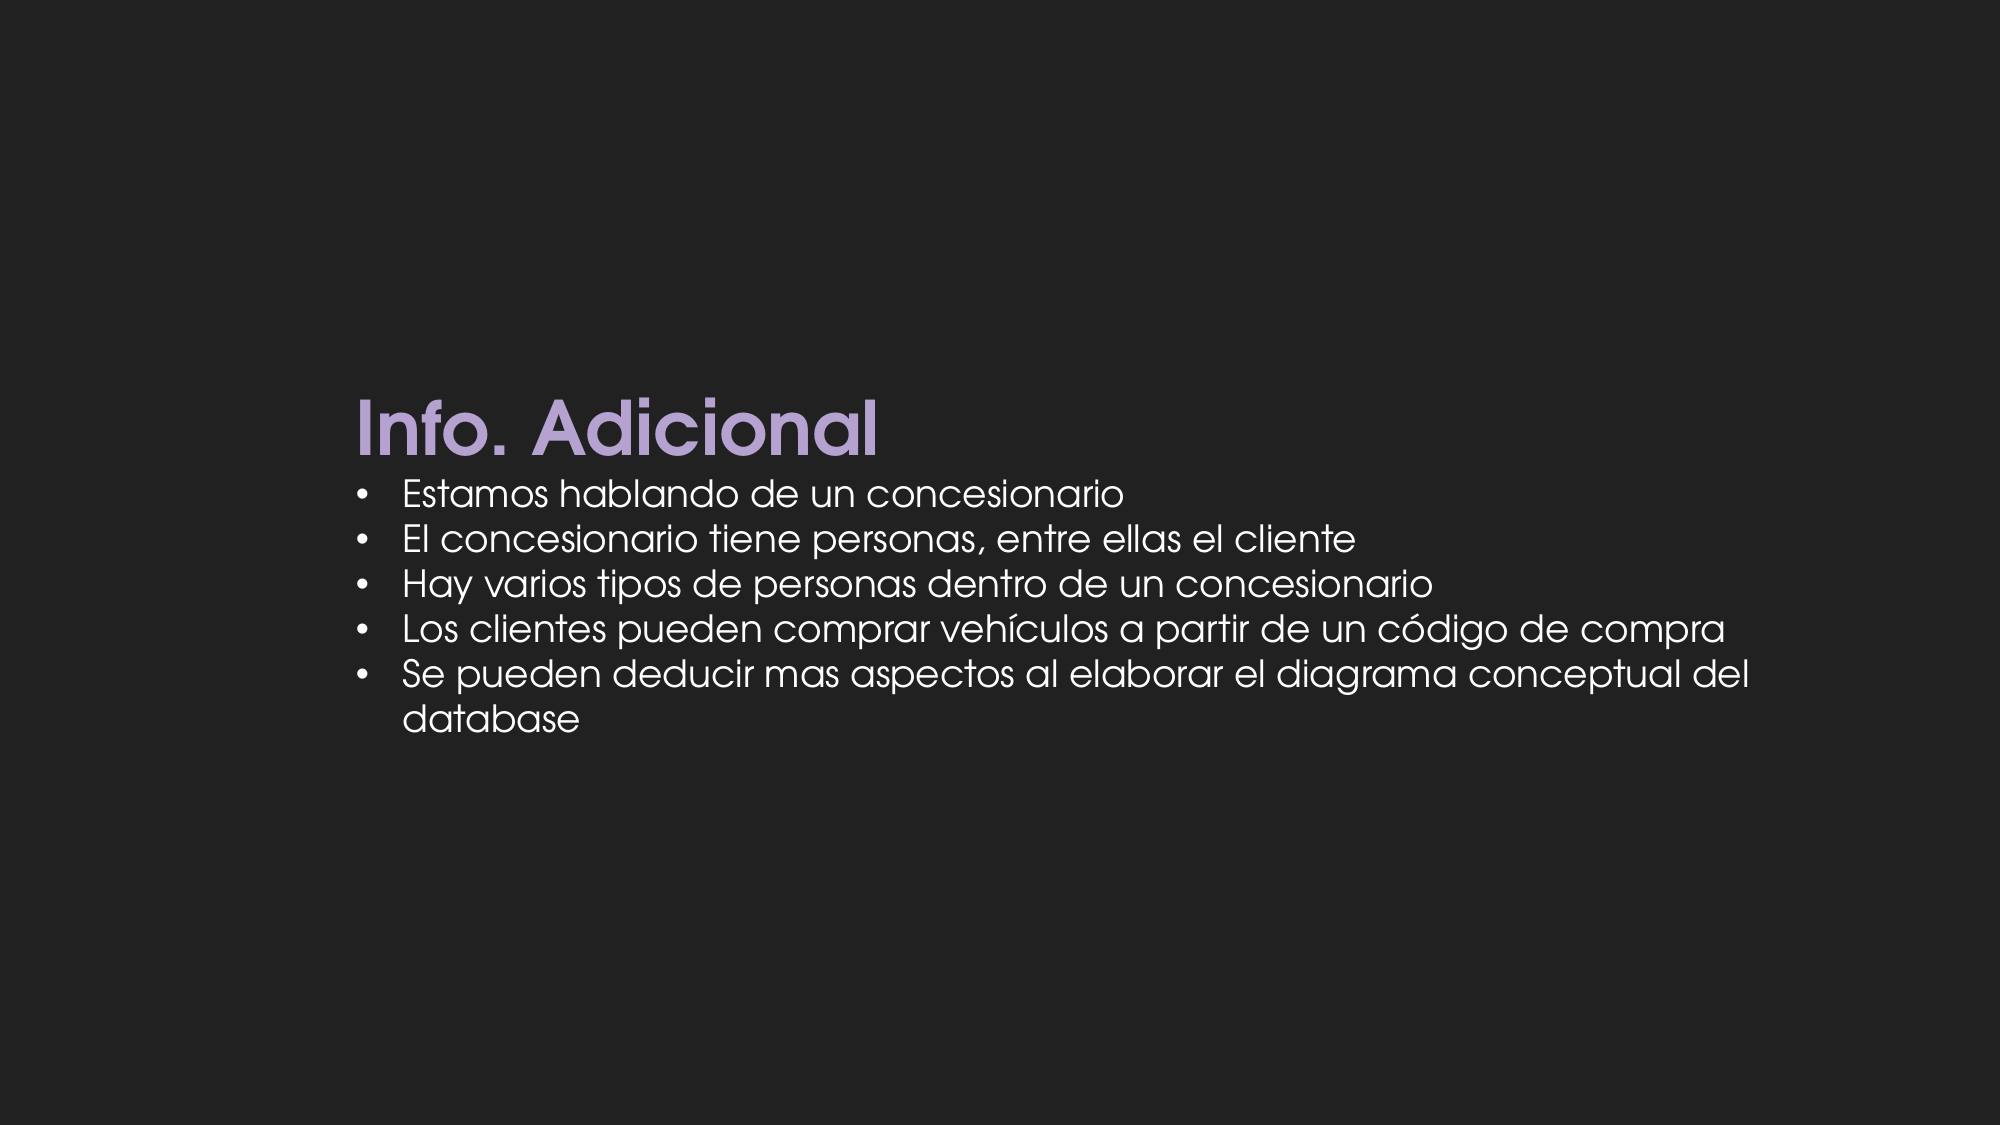

Info. Adicional
Estamos hablando de un concesionario
El concesionario tiene personas, entre ellas el cliente
Hay varios tipos de personas dentro de un concesionario
Los clientes pueden comprar vehículos a partir de un código de compra
Se pueden deducir mas aspectos al elaborar el diagrama conceptual del database